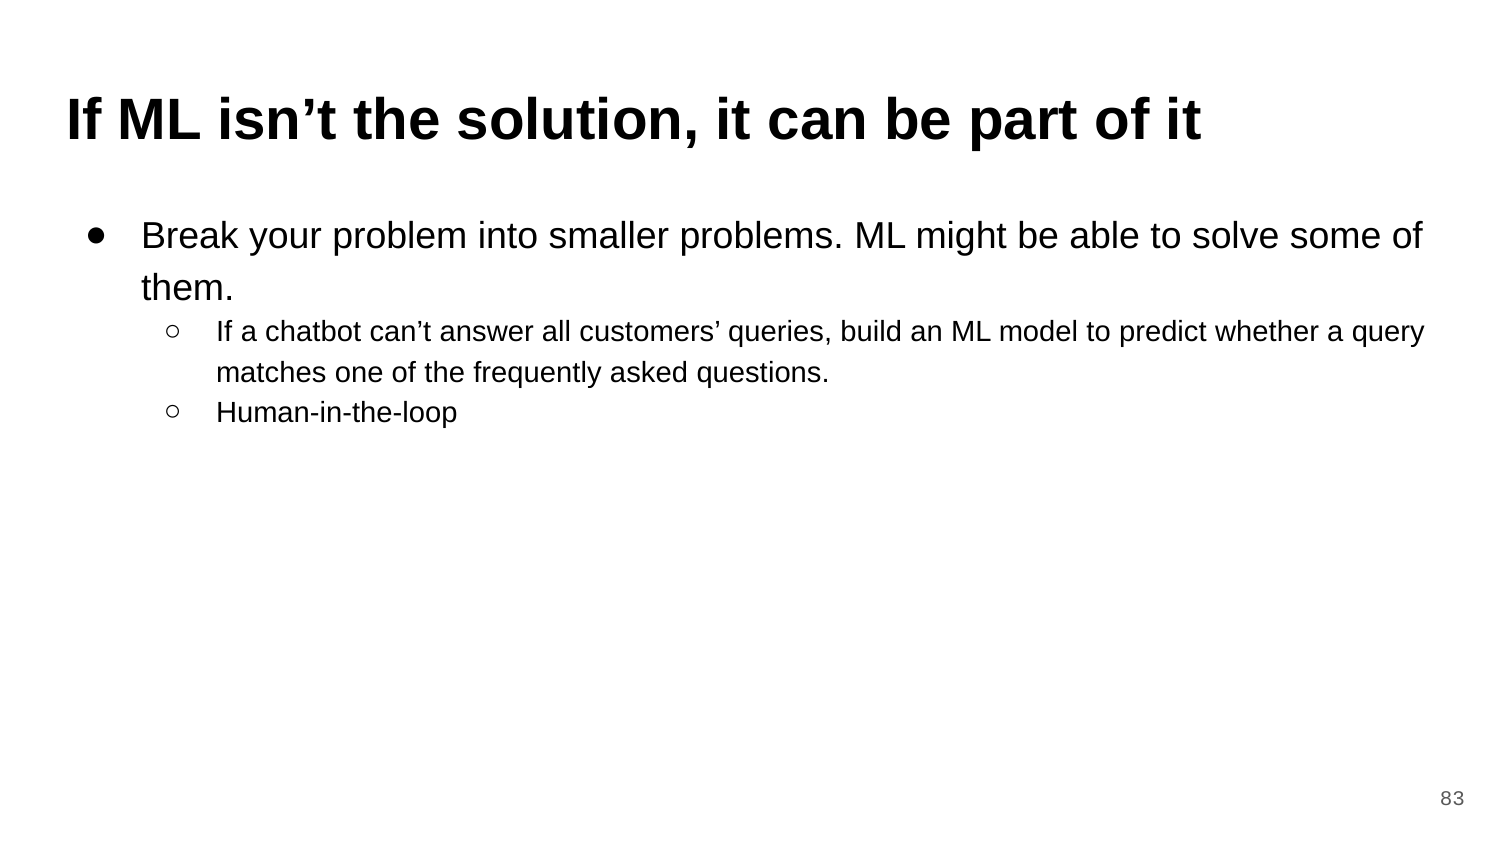

# If ML isn’t the solution, it can be part of it
Break your problem into smaller problems. ML might be able to solve some of them.
If a chatbot can’t answer all customers’ queries, build an ML model to predict whether a query matches one of the frequently asked questions.
Human-in-the-loop
83